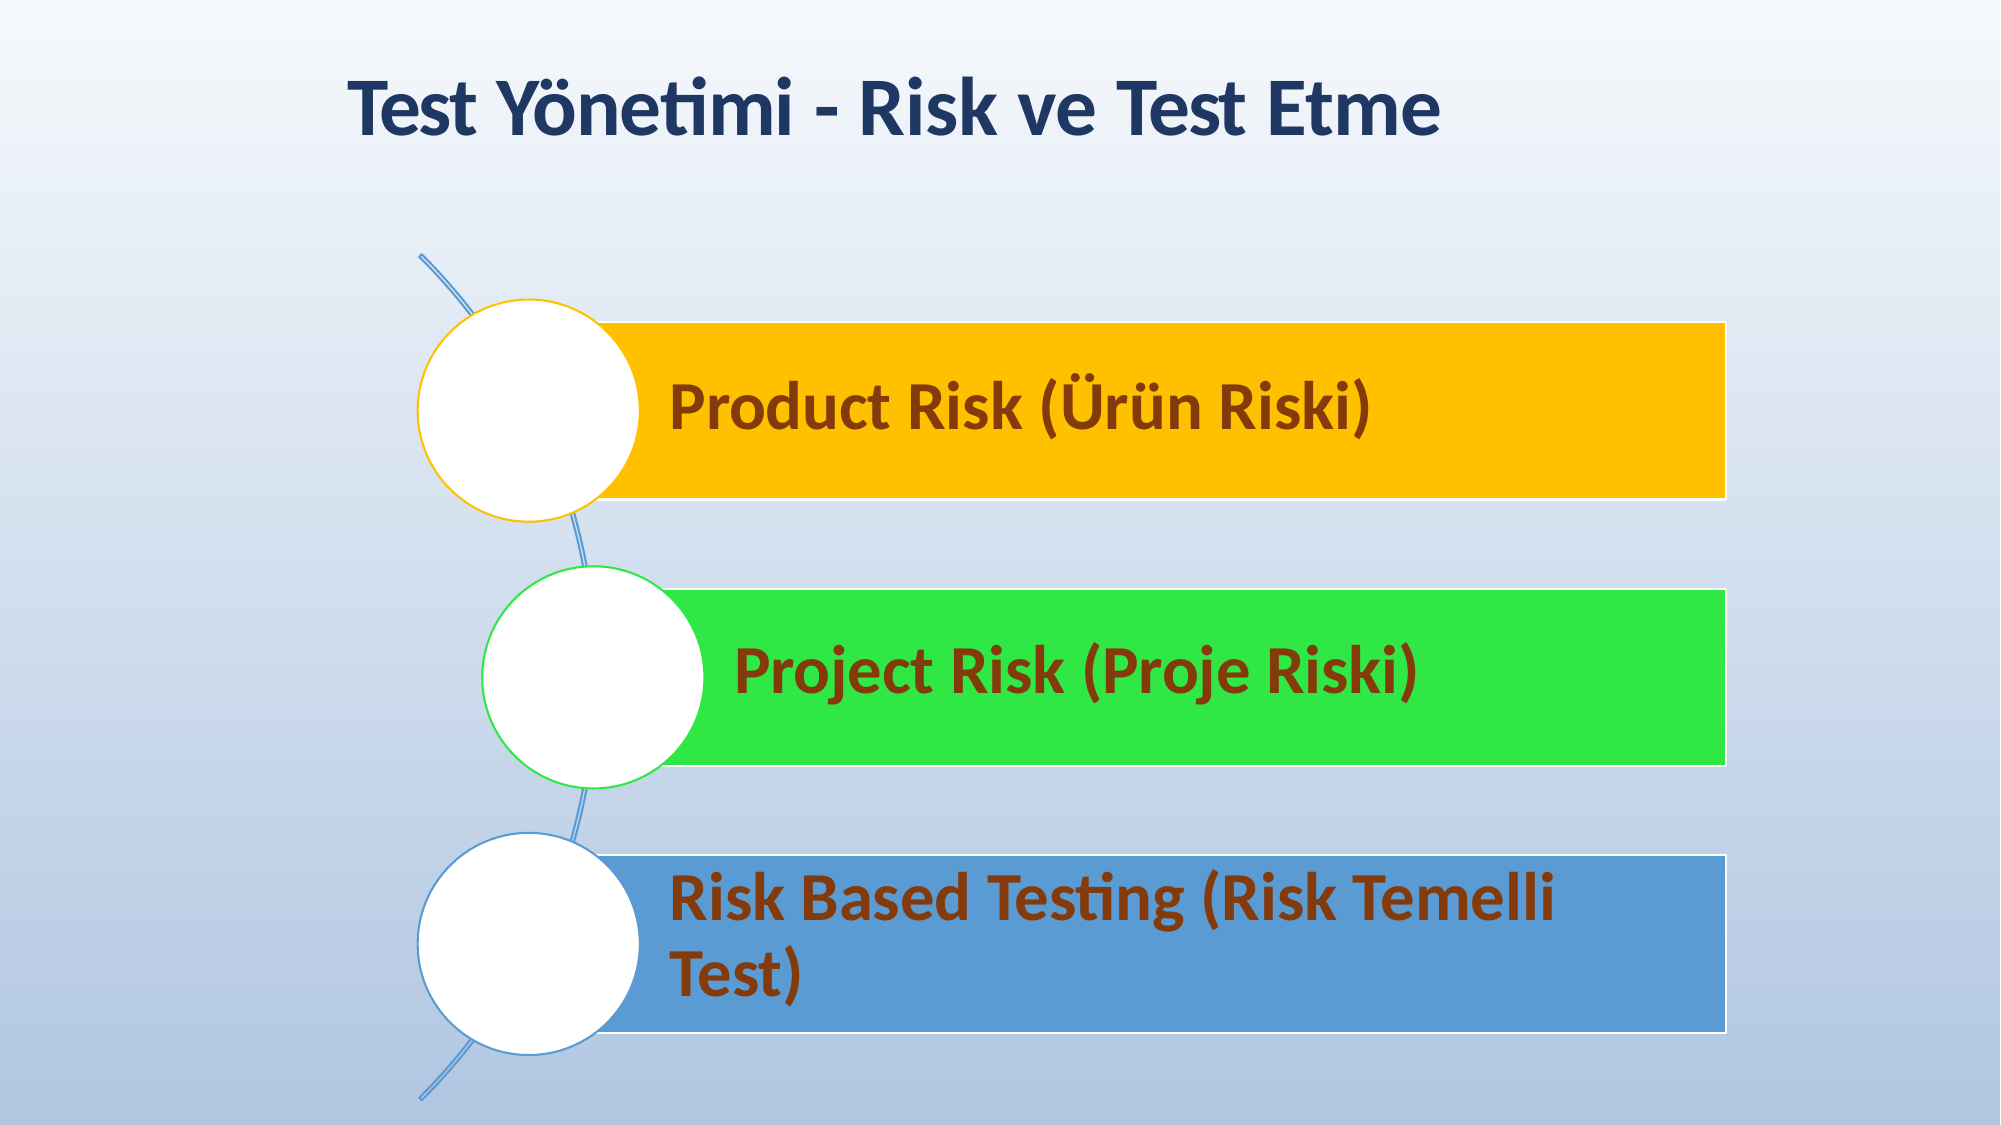

# Test Yönetimi - Risk ve Test Etme

Product Risk (Ürün Riski)

Project Risk (Proje Riski)

Risk Based Testing (Risk Temelli  Test)